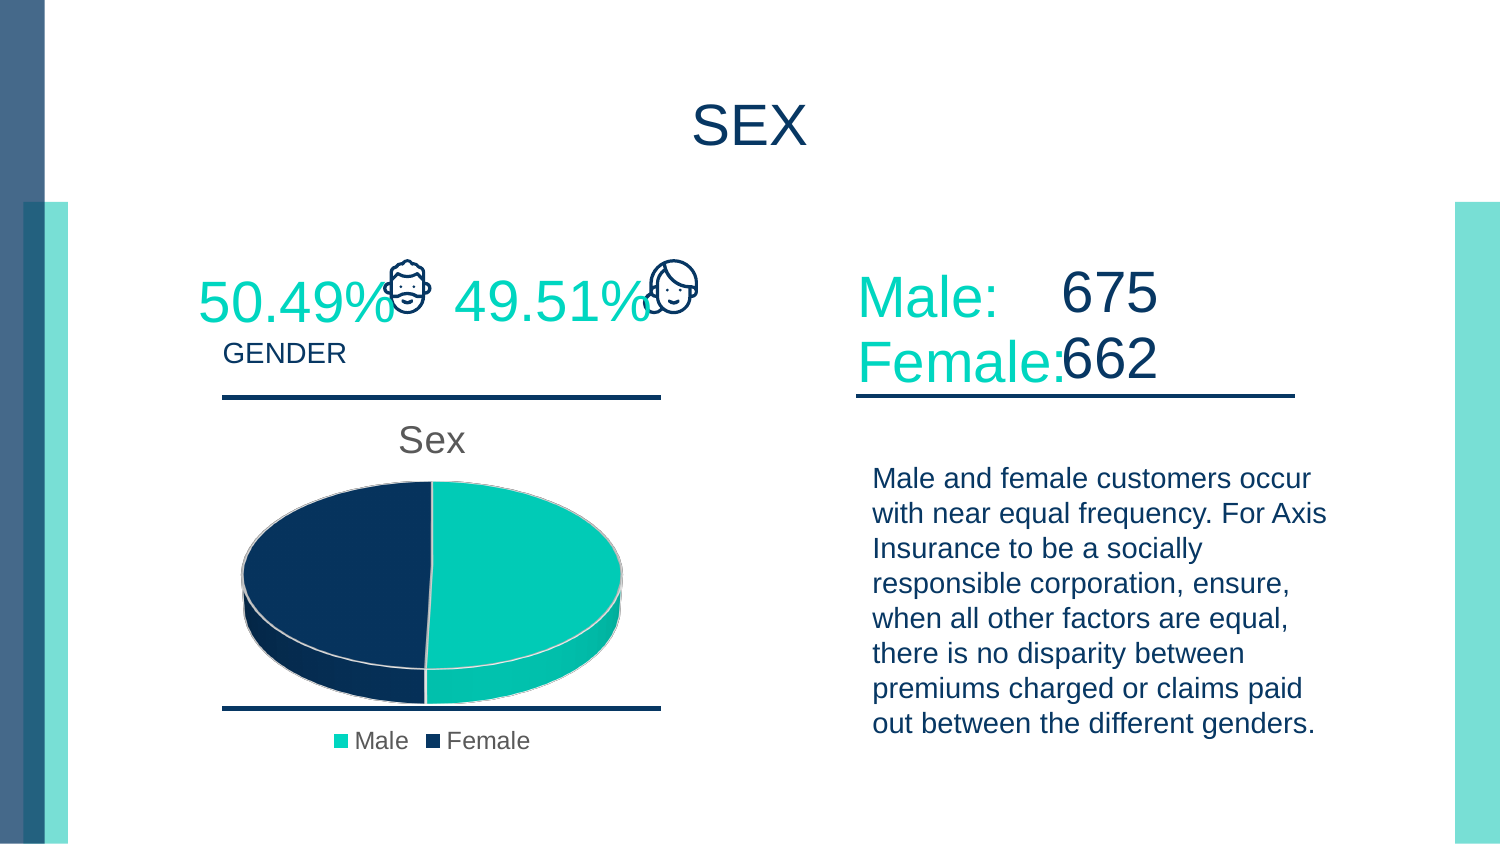

# SEX
49.51%
Male:
50.49%

675
Female:
GENDER
662

[unsupported chart]

Male and female customers occur with near equal frequency. For Axis Insurance to be a socially responsible corporation, ensure, when all other factors are equal, there is no disparity between premiums charged or claims paid out between the different genders.